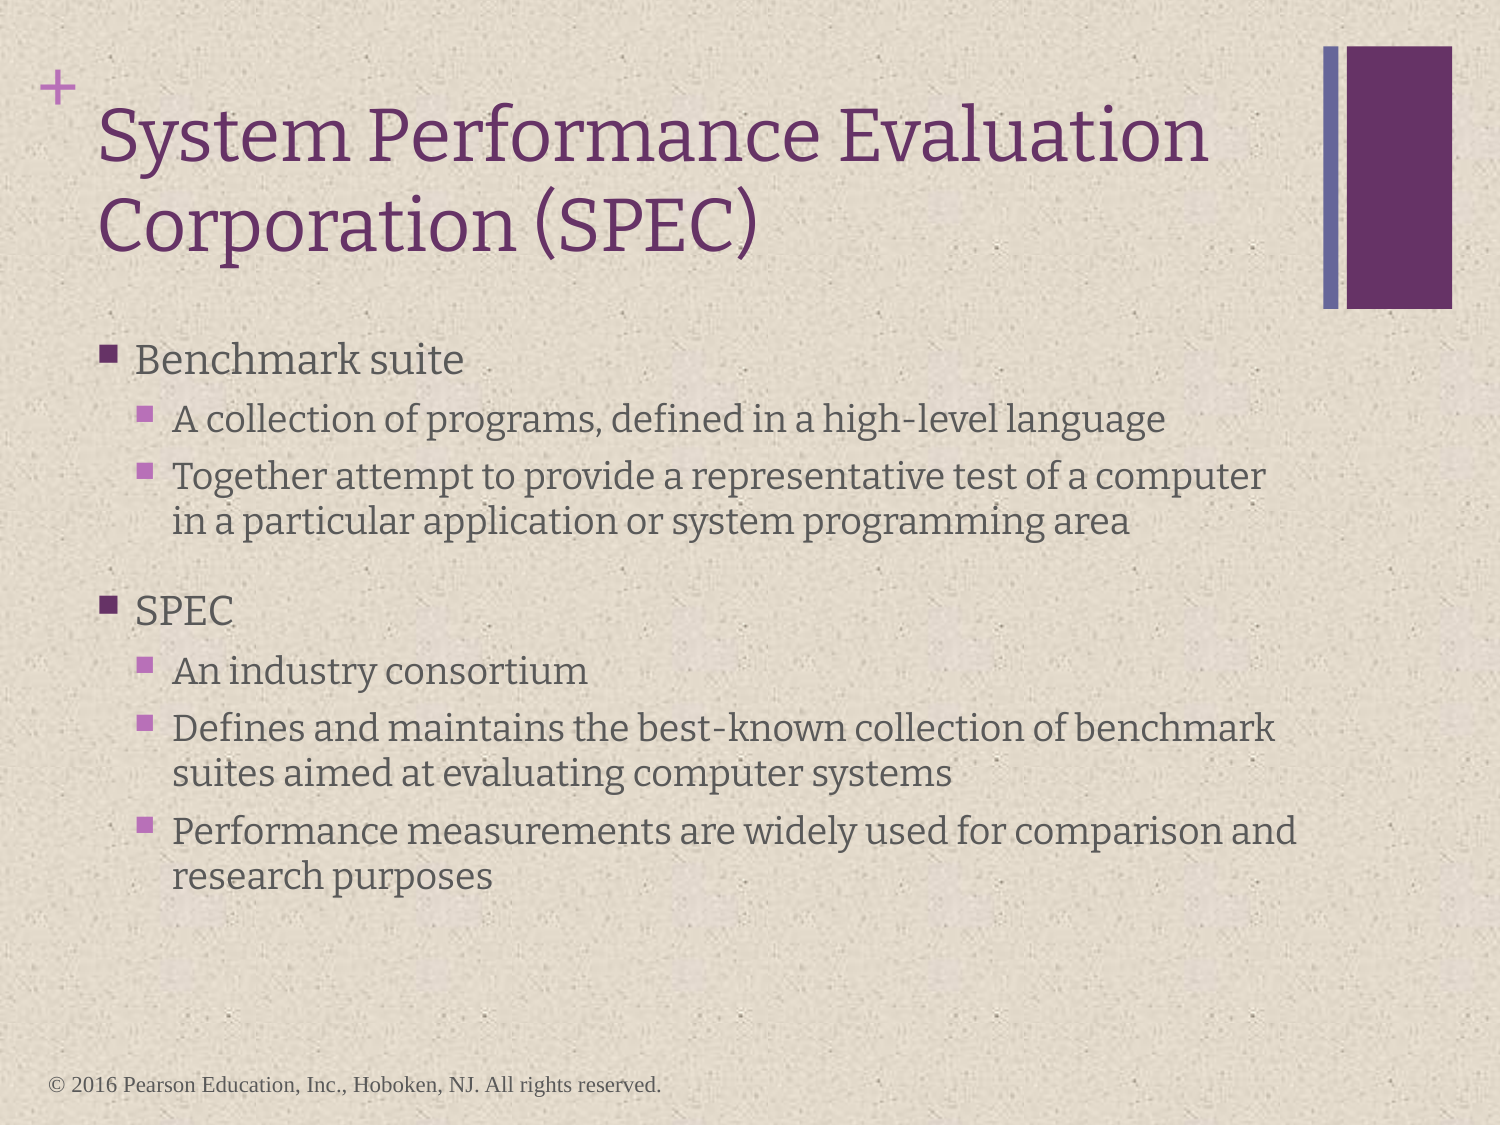

# System Performance Evaluation Corporation (SPEC)
Benchmark suite
A collection of programs, defined in a high-level language
Together attempt to provide a representative test of a computer in a particular application or system programming area
SPEC
An industry consortium
Defines and maintains the best-known collection of benchmark suites aimed at evaluating computer systems
Performance measurements are widely used for comparison and research purposes

© 2016 Pearson Education, Inc., Hoboken, NJ. All rights reserved.